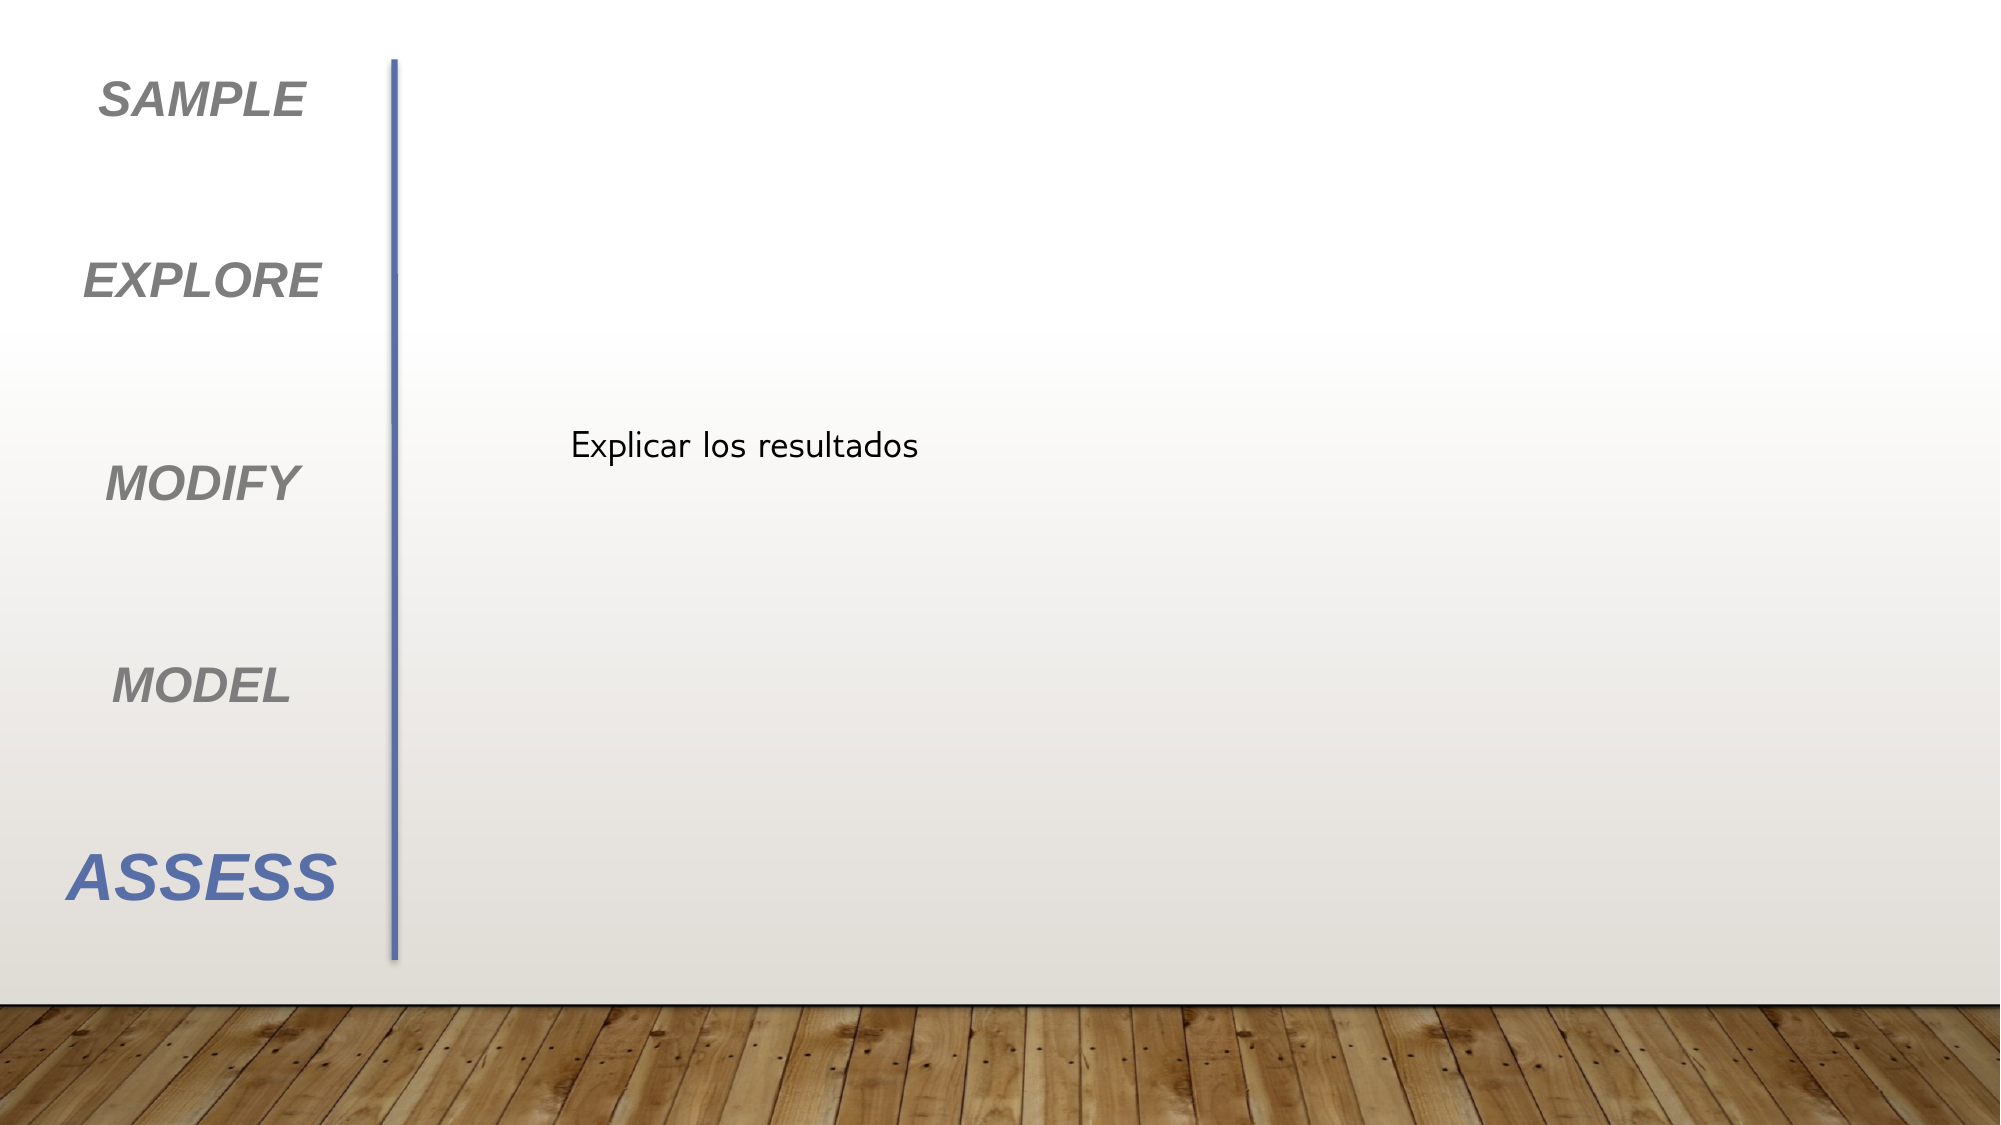

SAMPLE
EXPLORE
Explicar los resultados
MODIFY
MODEL
ASSESS